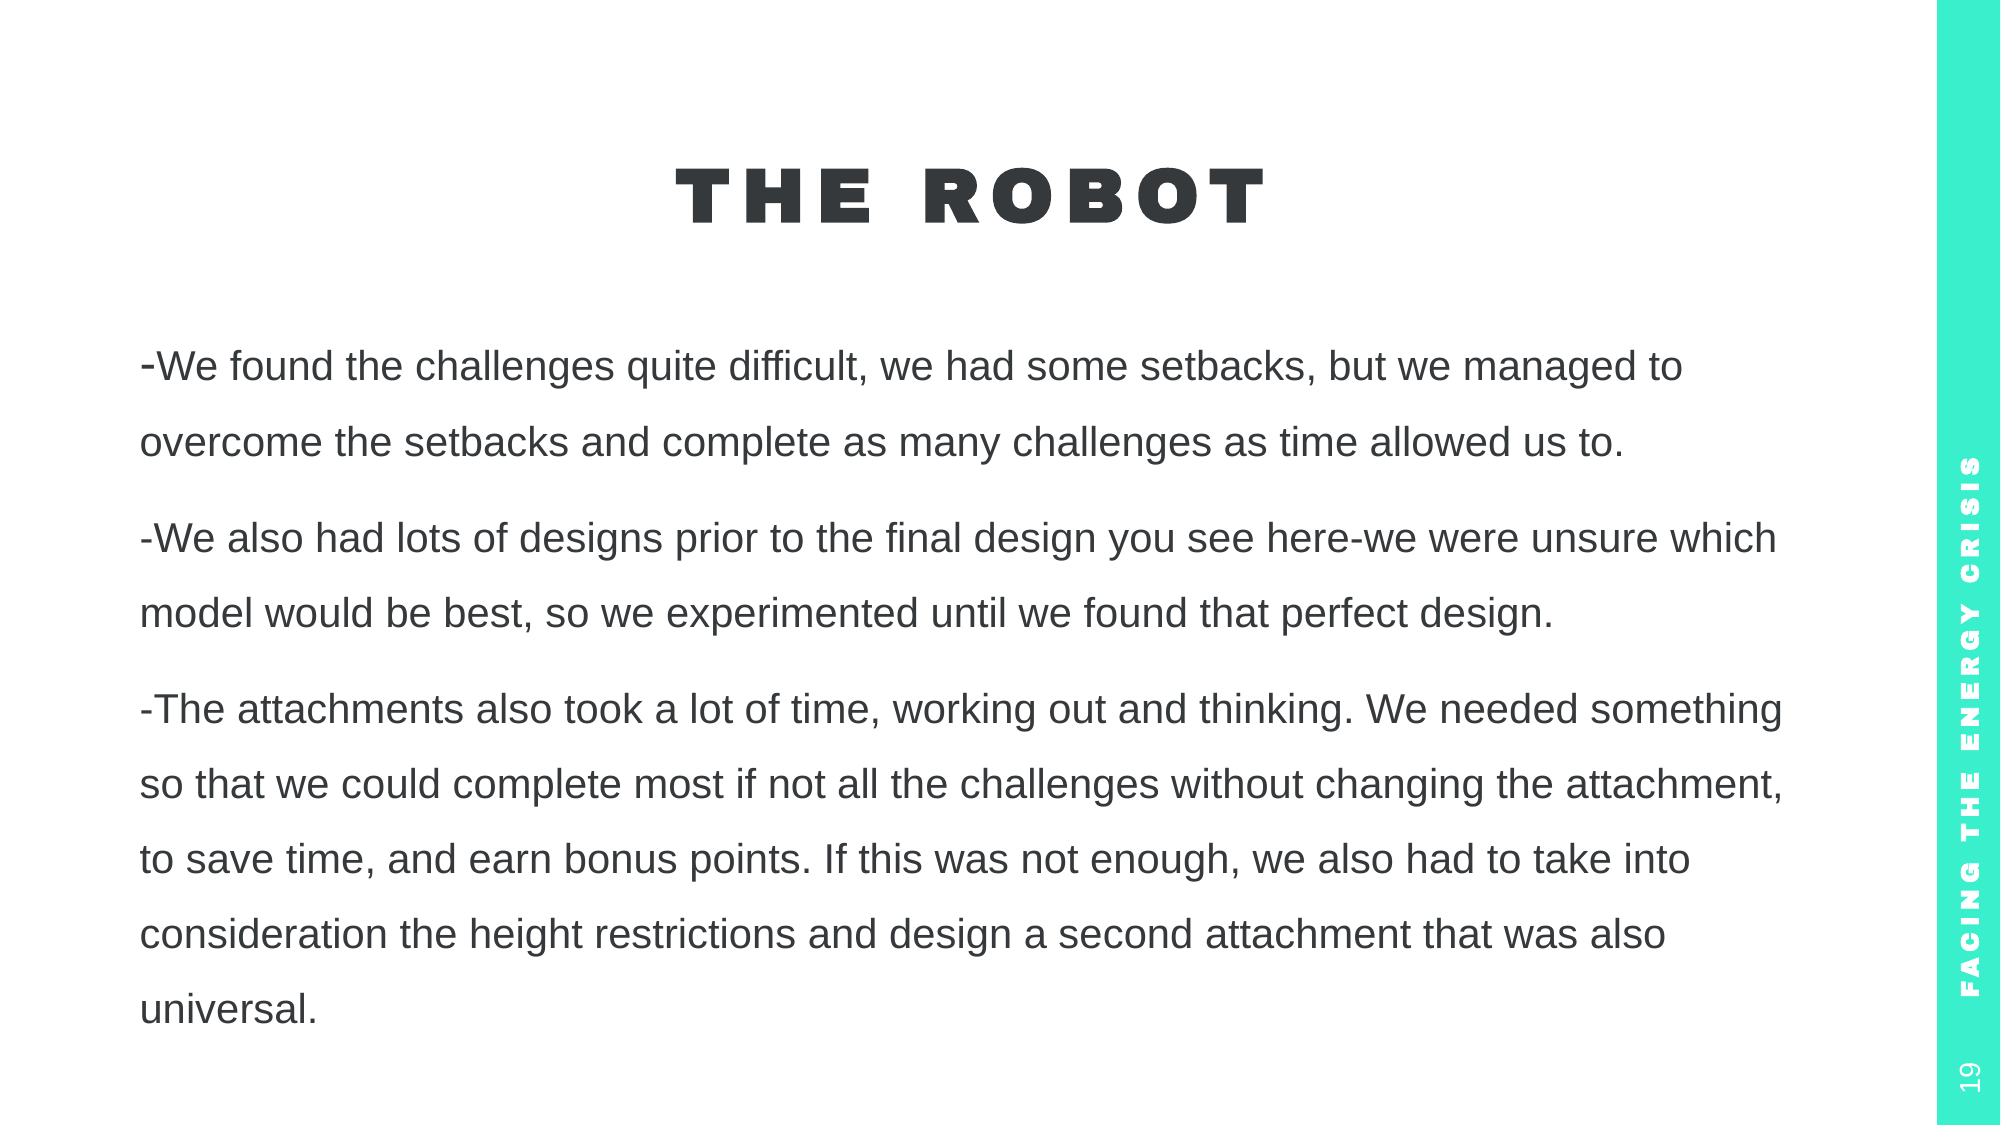

# THE ROBOT
-We found the challenges quite difficult, we had some setbacks, but we managed to overcome the setbacks and complete as many challenges as time allowed us to.
-We also had lots of designs prior to the final design you see here-we were unsure which model would be best, so we experimented until we found that perfect design.
-The attachments also took a lot of time, working out and thinking. We needed something so that we could complete most if not all the challenges without changing the attachment, to save time, and earn bonus points. If this was not enough, we also had to take into consideration the height restrictions and design a second attachment that was also universal.

Facing the energy crisis
19